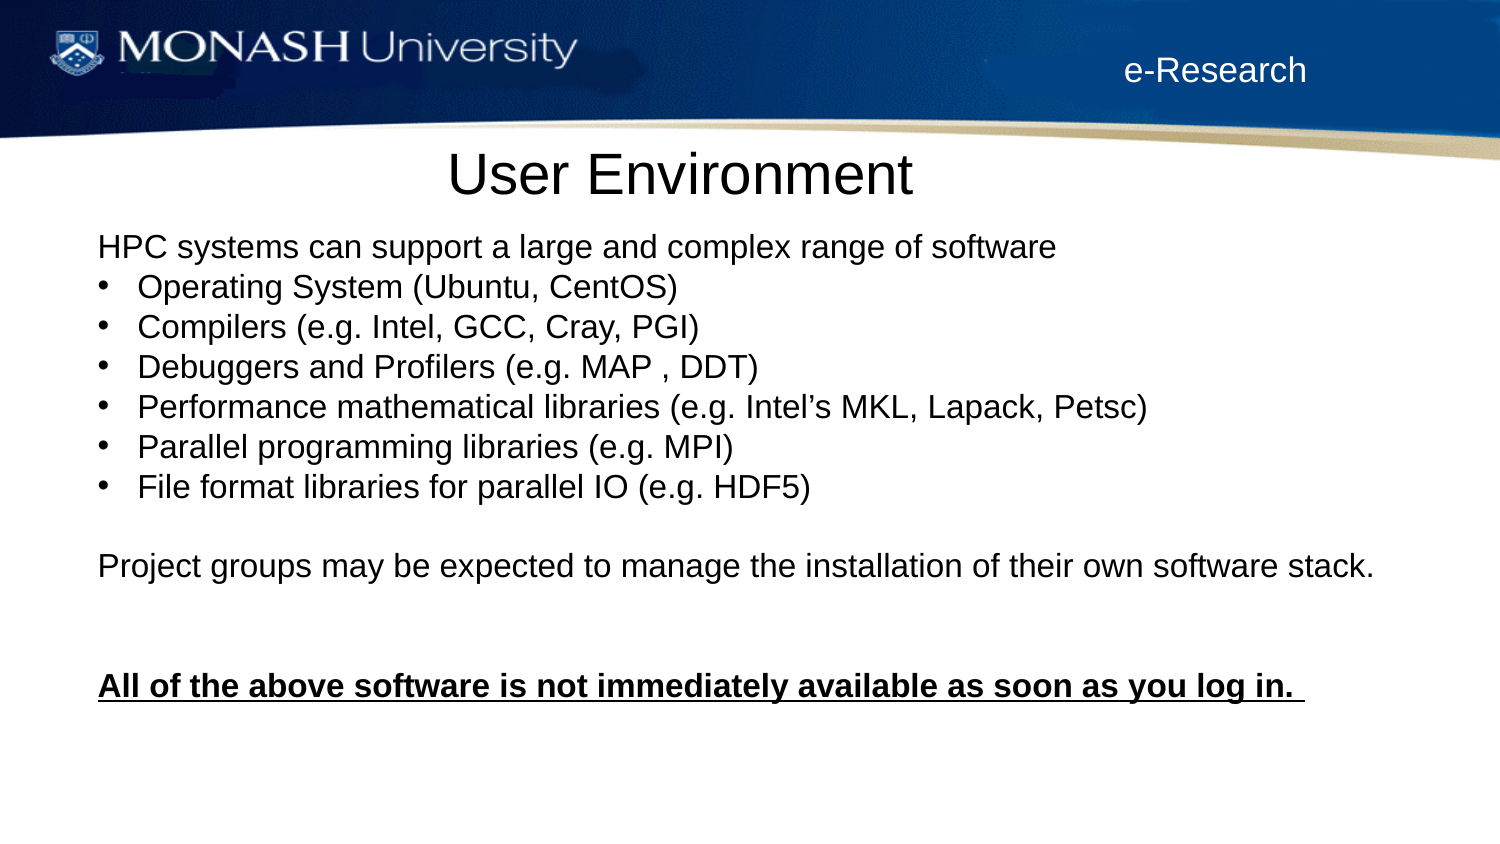

User Environment
HPC systems can support a large and complex range of software
Operating System (Ubuntu, CentOS)
Compilers (e.g. Intel, GCC, Cray, PGI)
Debuggers and Profilers (e.g. MAP , DDT)
Performance mathematical libraries (e.g. Intel’s MKL, Lapack, Petsc)
Parallel programming libraries (e.g. MPI)
File format libraries for parallel IO (e.g. HDF5)

Project groups may be expected to manage the installation of their own software stack.

All of the above software is not immediately available as soon as you log in.